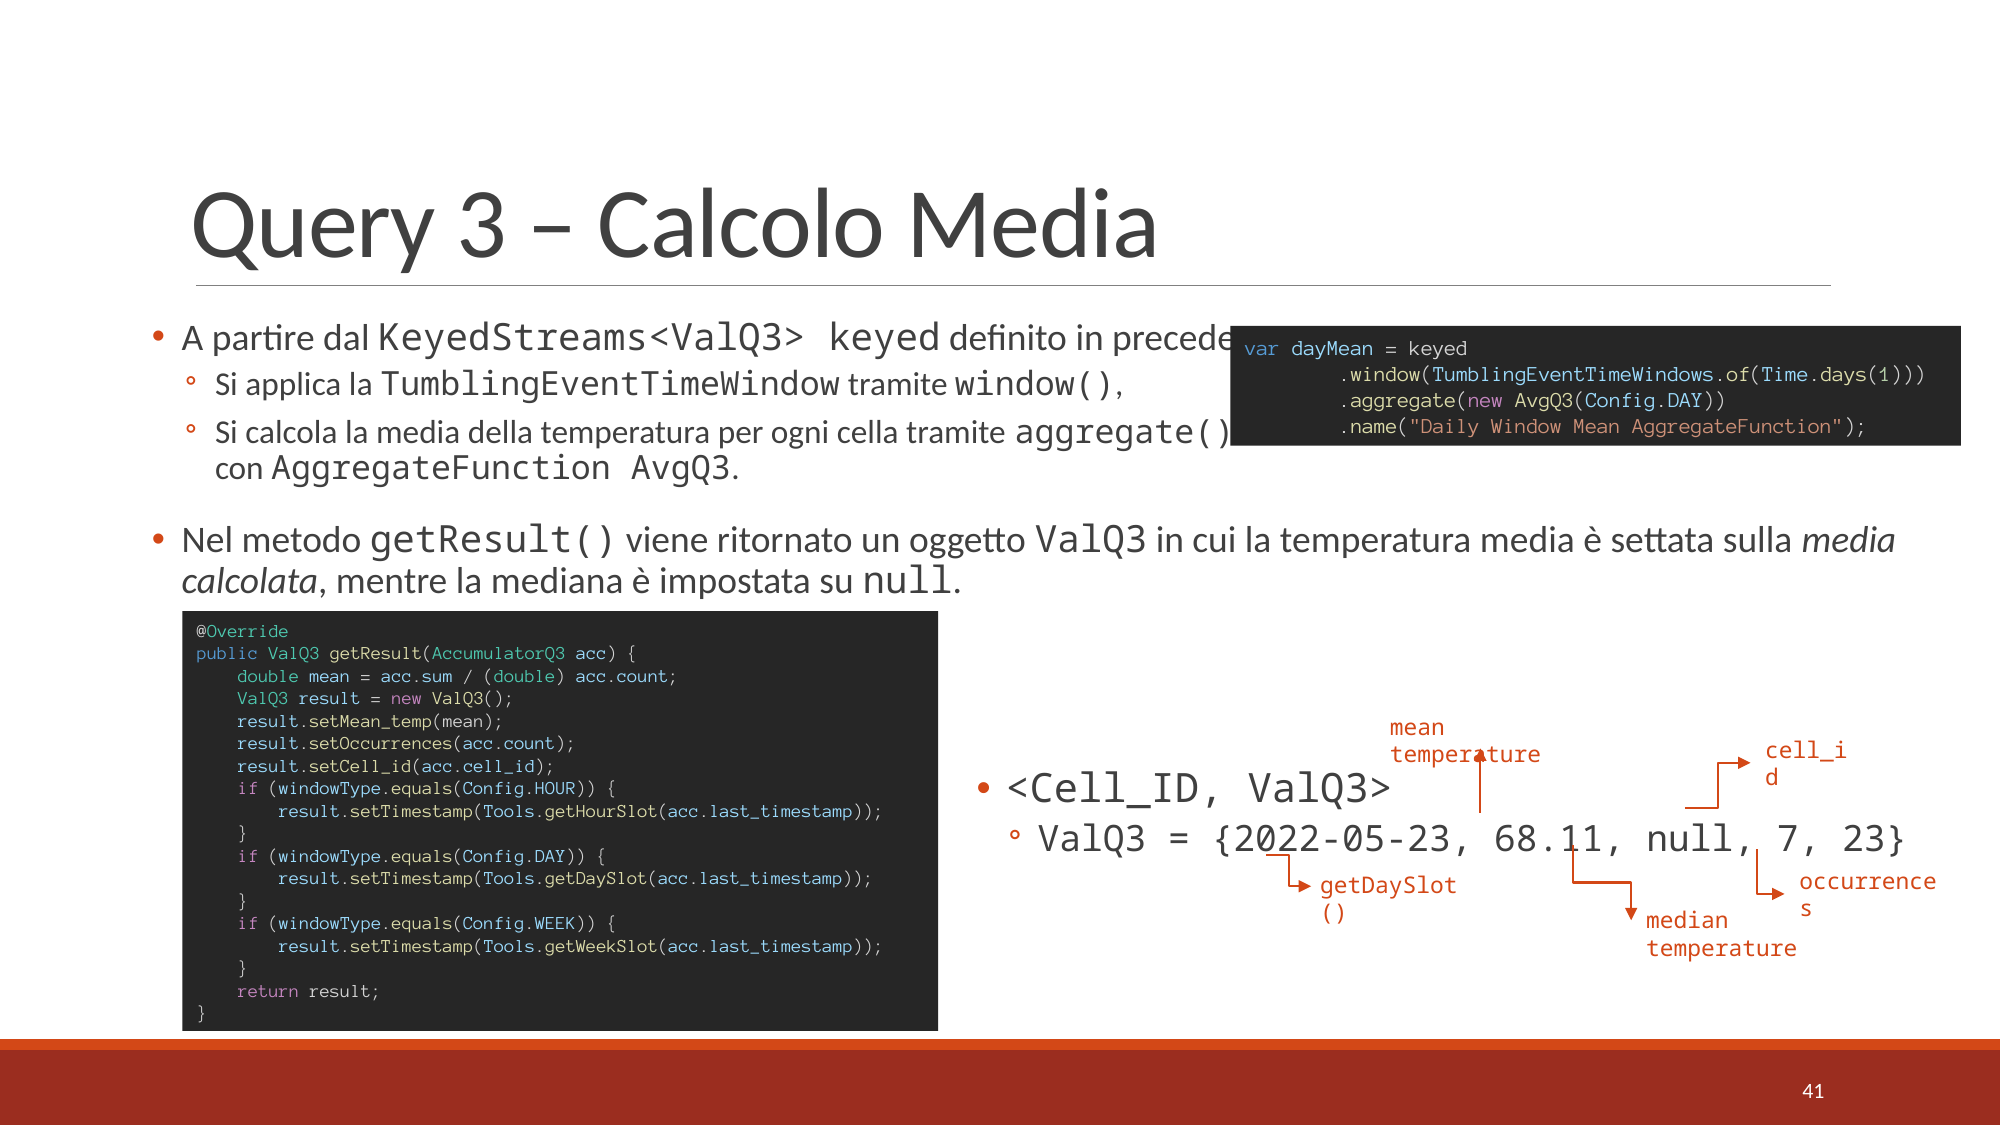

# Query 3 – Calcolo Media
A partire dal KeyedStreams<ValQ3> keyed definito in precedenza:
Si applica la TumblingEventTimeWindow tramite window(),
Si calcola la media della temperatura per ogni cella tramite aggregate()
con AggregateFunction AvgQ3.
Nel metodo getResult() viene ritornato un oggetto ValQ3 in cui la temperatura media è settata sulla media calcolata, mentre la mediana è impostata su null.
var dayMean = keyed
        .window(TumblingEventTimeWindows.of(Time.days(1)))
        .aggregate(new AvgQ3(Config.DAY))
        .name("Daily Window Mean AggregateFunction");
@Override
public ValQ3 getResult(AccumulatorQ3 acc) {
    double mean = acc.sum / (double) acc.count;
    ValQ3 result = new ValQ3();
    result.setMean_temp(mean);
    result.setOccurrences(acc.count);
    result.setCell_id(acc.cell_id);
    if (windowType.equals(Config.HOUR)) {
        result.setTimestamp(Tools.getHourSlot(acc.last_timestamp));
    }
    if (windowType.equals(Config.DAY)) {
        result.setTimestamp(Tools.getDaySlot(acc.last_timestamp));
    }
    if (windowType.equals(Config.WEEK)) {
        result.setTimestamp(Tools.getWeekSlot(acc.last_timestamp));
    }
    return result;
}
mean temperature
<Cell_ID, ValQ3>
ValQ3 = {2022-05-23, 68.11, null, 7, 23}
getDaySlot()
median temperature
cell_id
occurrences
41